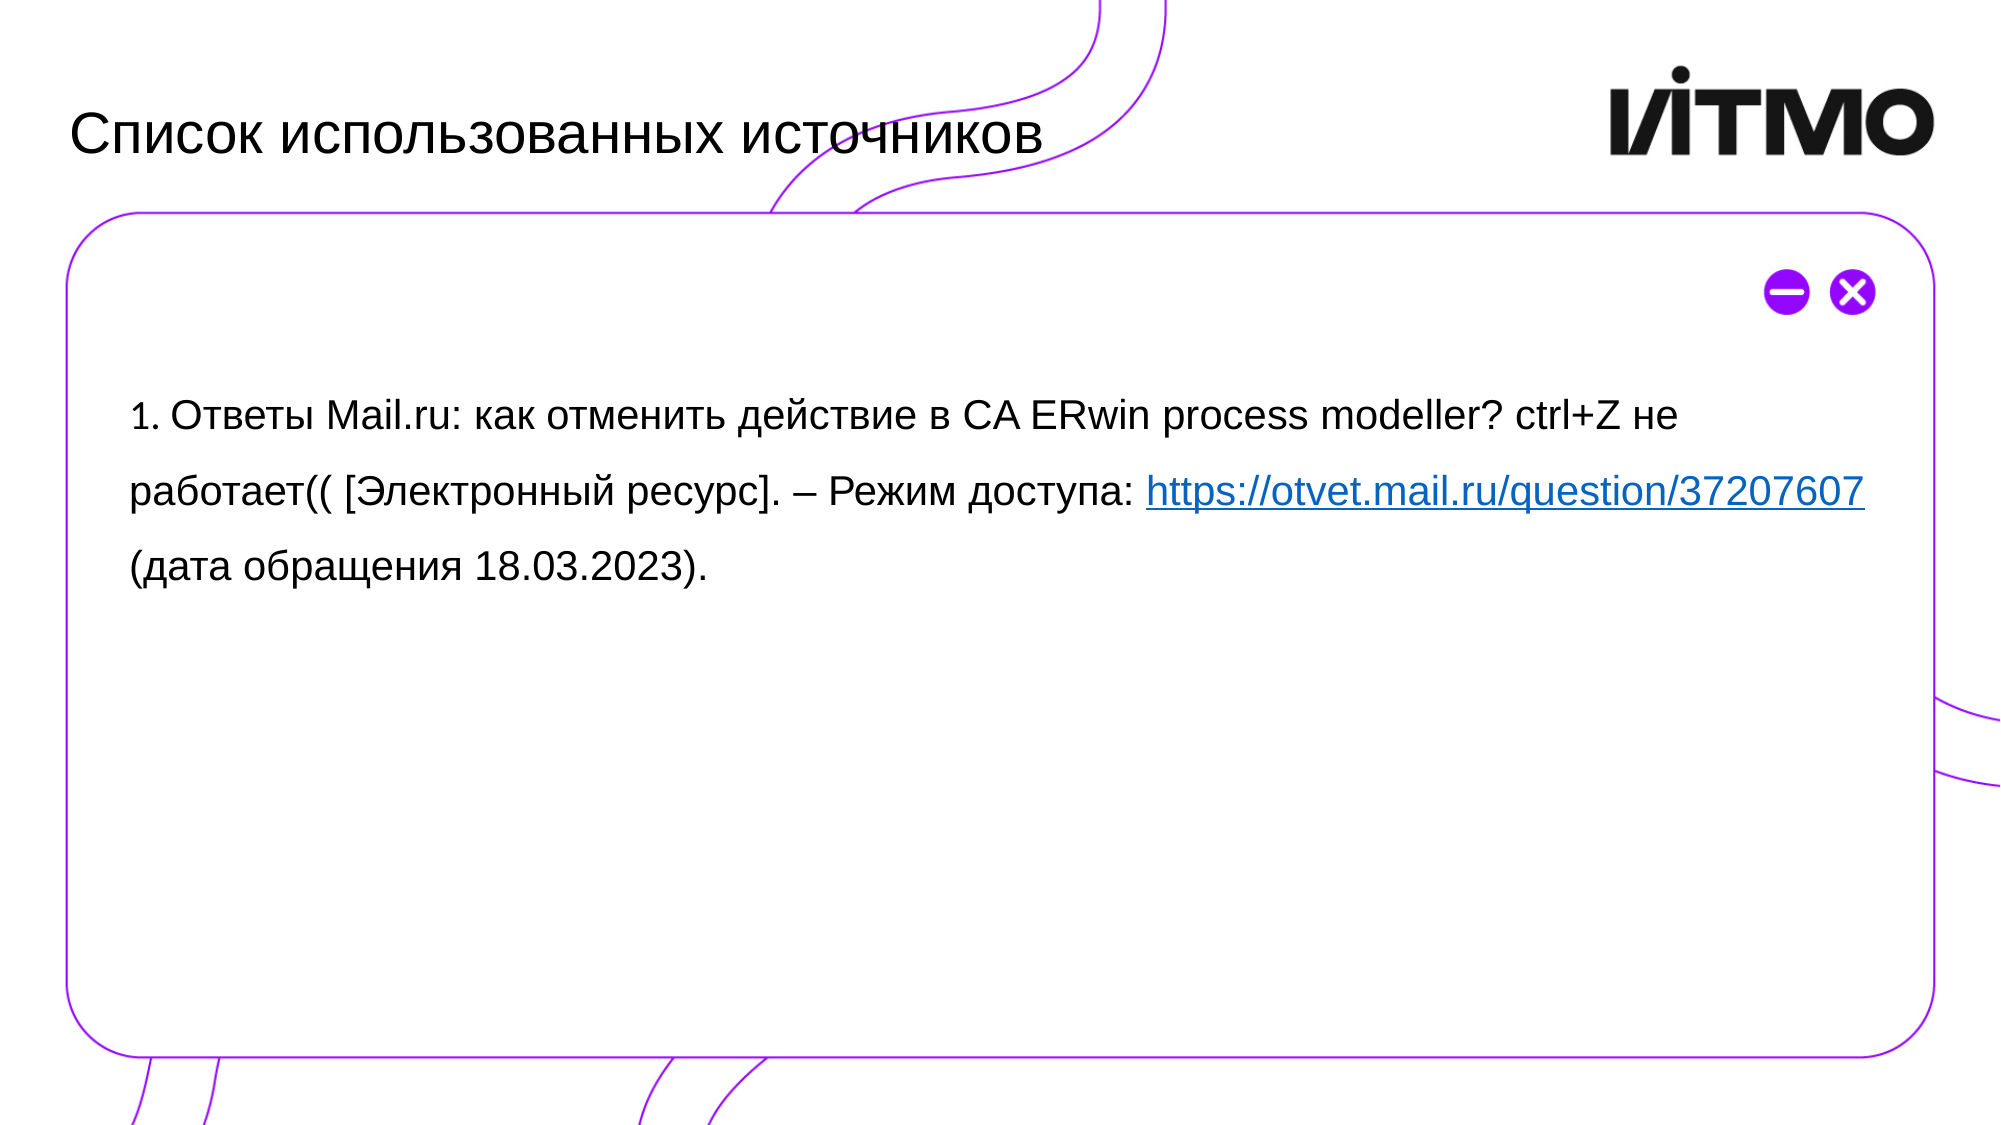

# Список использованных источников
1. Ответы Mail.ru: как отменить действие в CA ERwin process modeller? ctrl+Z не работает(( [Электронный ресурс]. – Режим доступа: https://otvet.mail.ru/question/37207607 (дата обращения 18.03.2023).